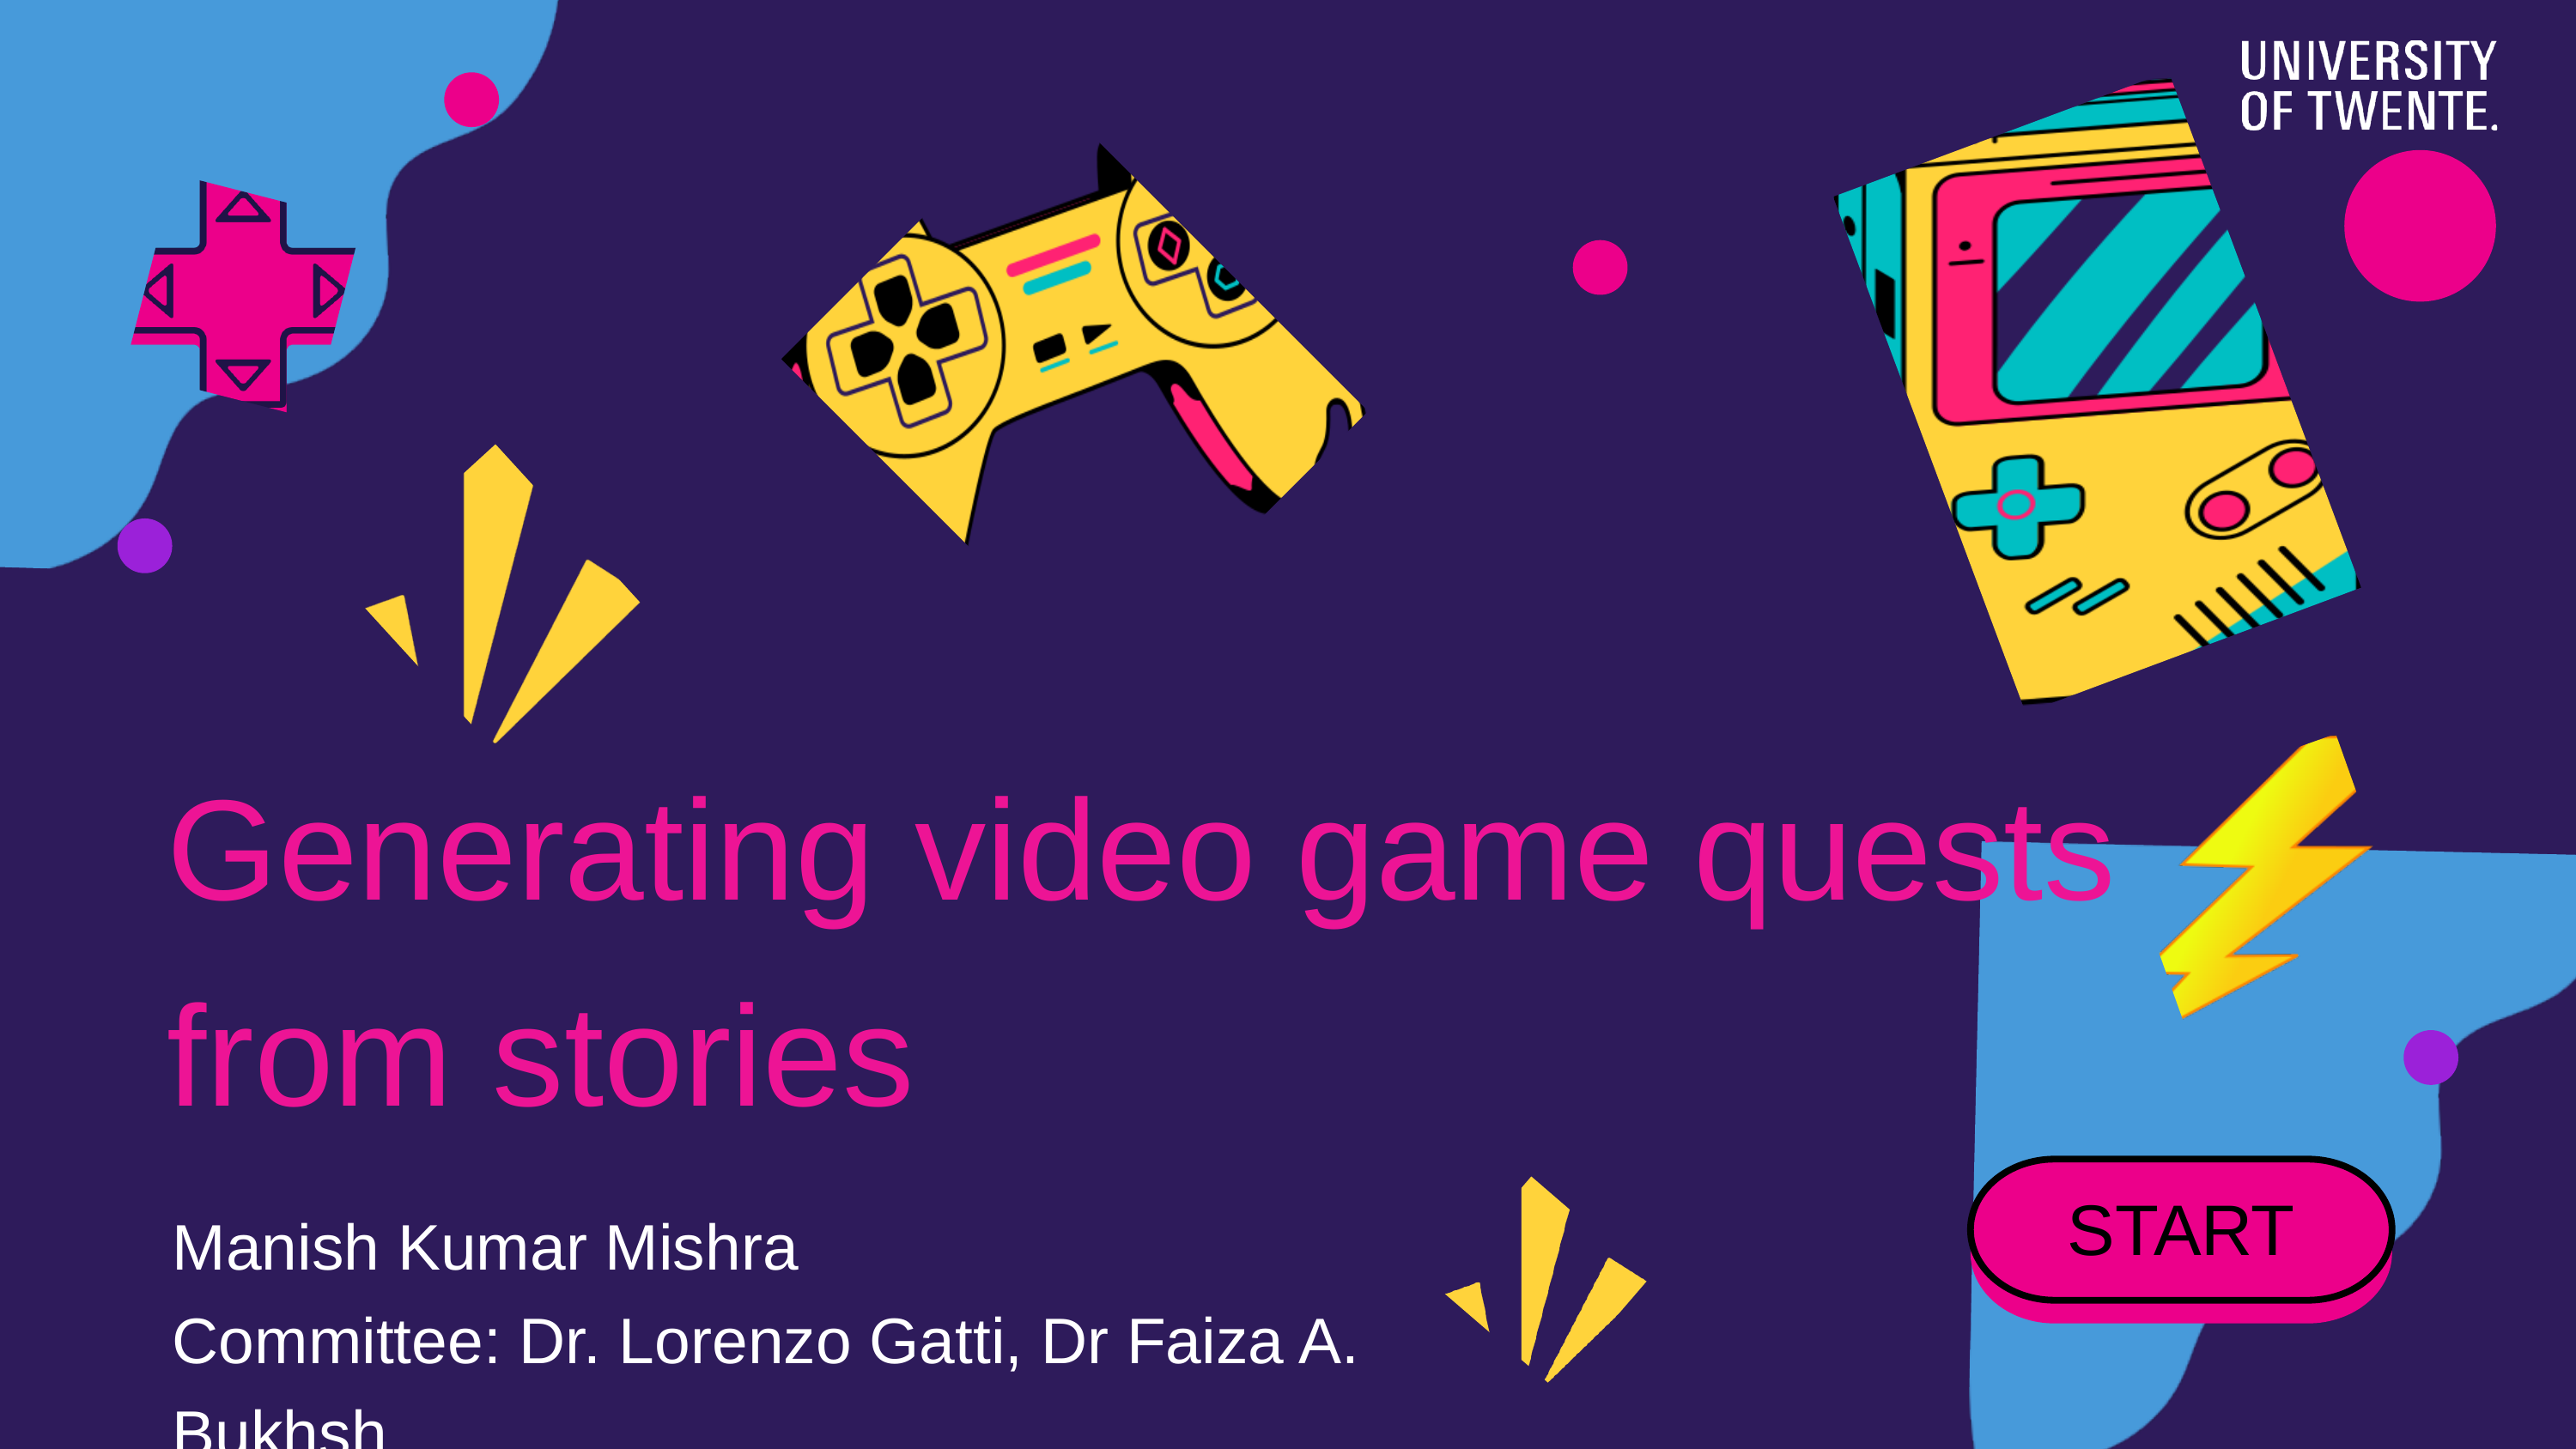

Generating video game quests from stories

START

Manish Kumar Mishra
Committee: Dr. Lorenzo Gatti, Dr Faiza A. Bukhsh